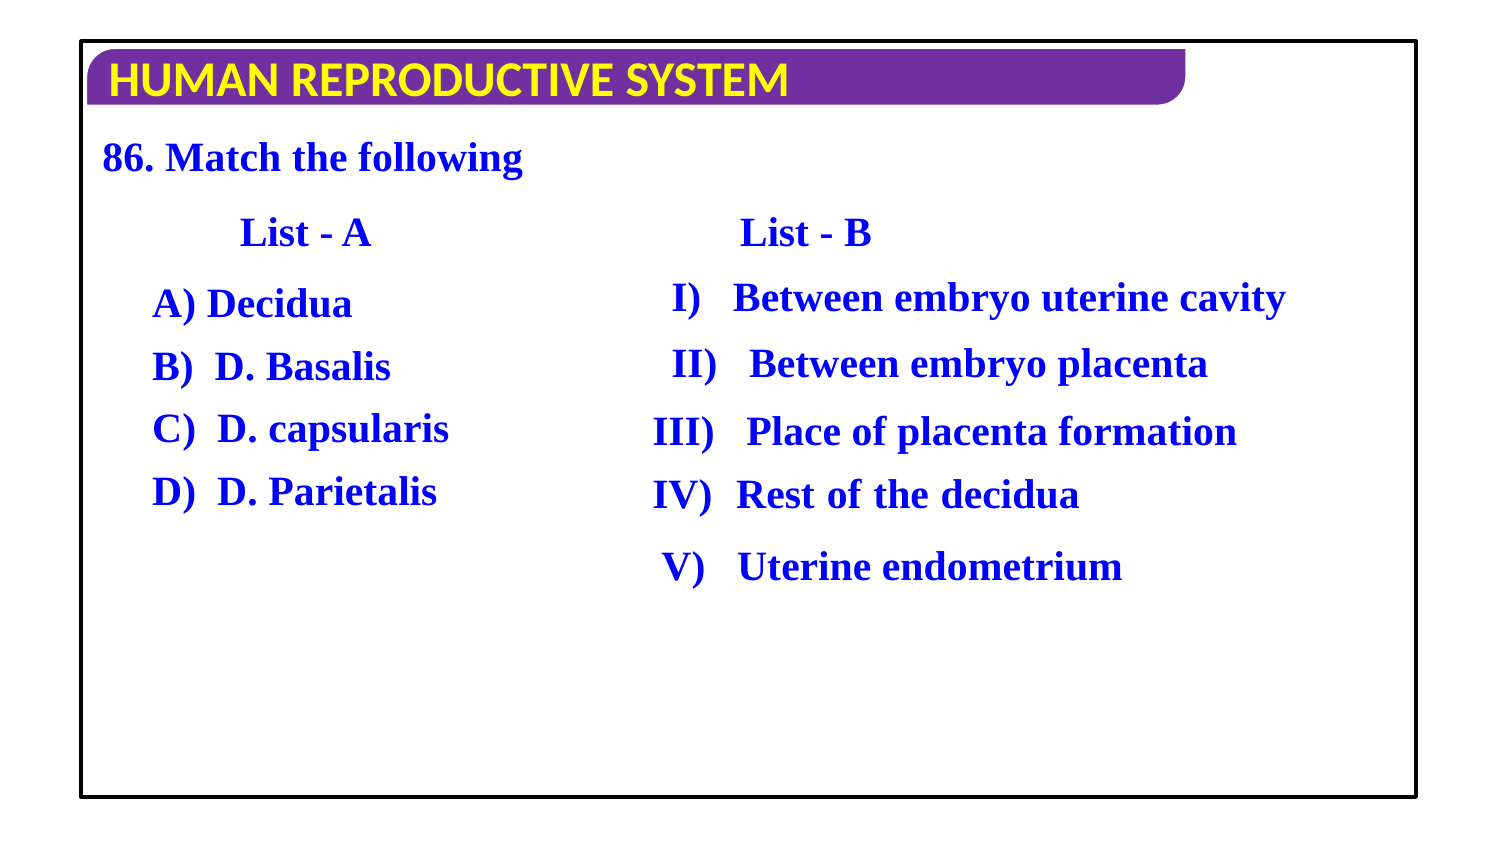

86. Match the following
List - A
List - B
I)   Between embryo uterine cavity
A) Decidua
II)   Between embryo placenta
B)  D. Basalis
C)  D. capsularis
III)   Place of placenta formation
D)  D. Parietalis
IV)  Rest of the decidua
V)   Uterine endometrium